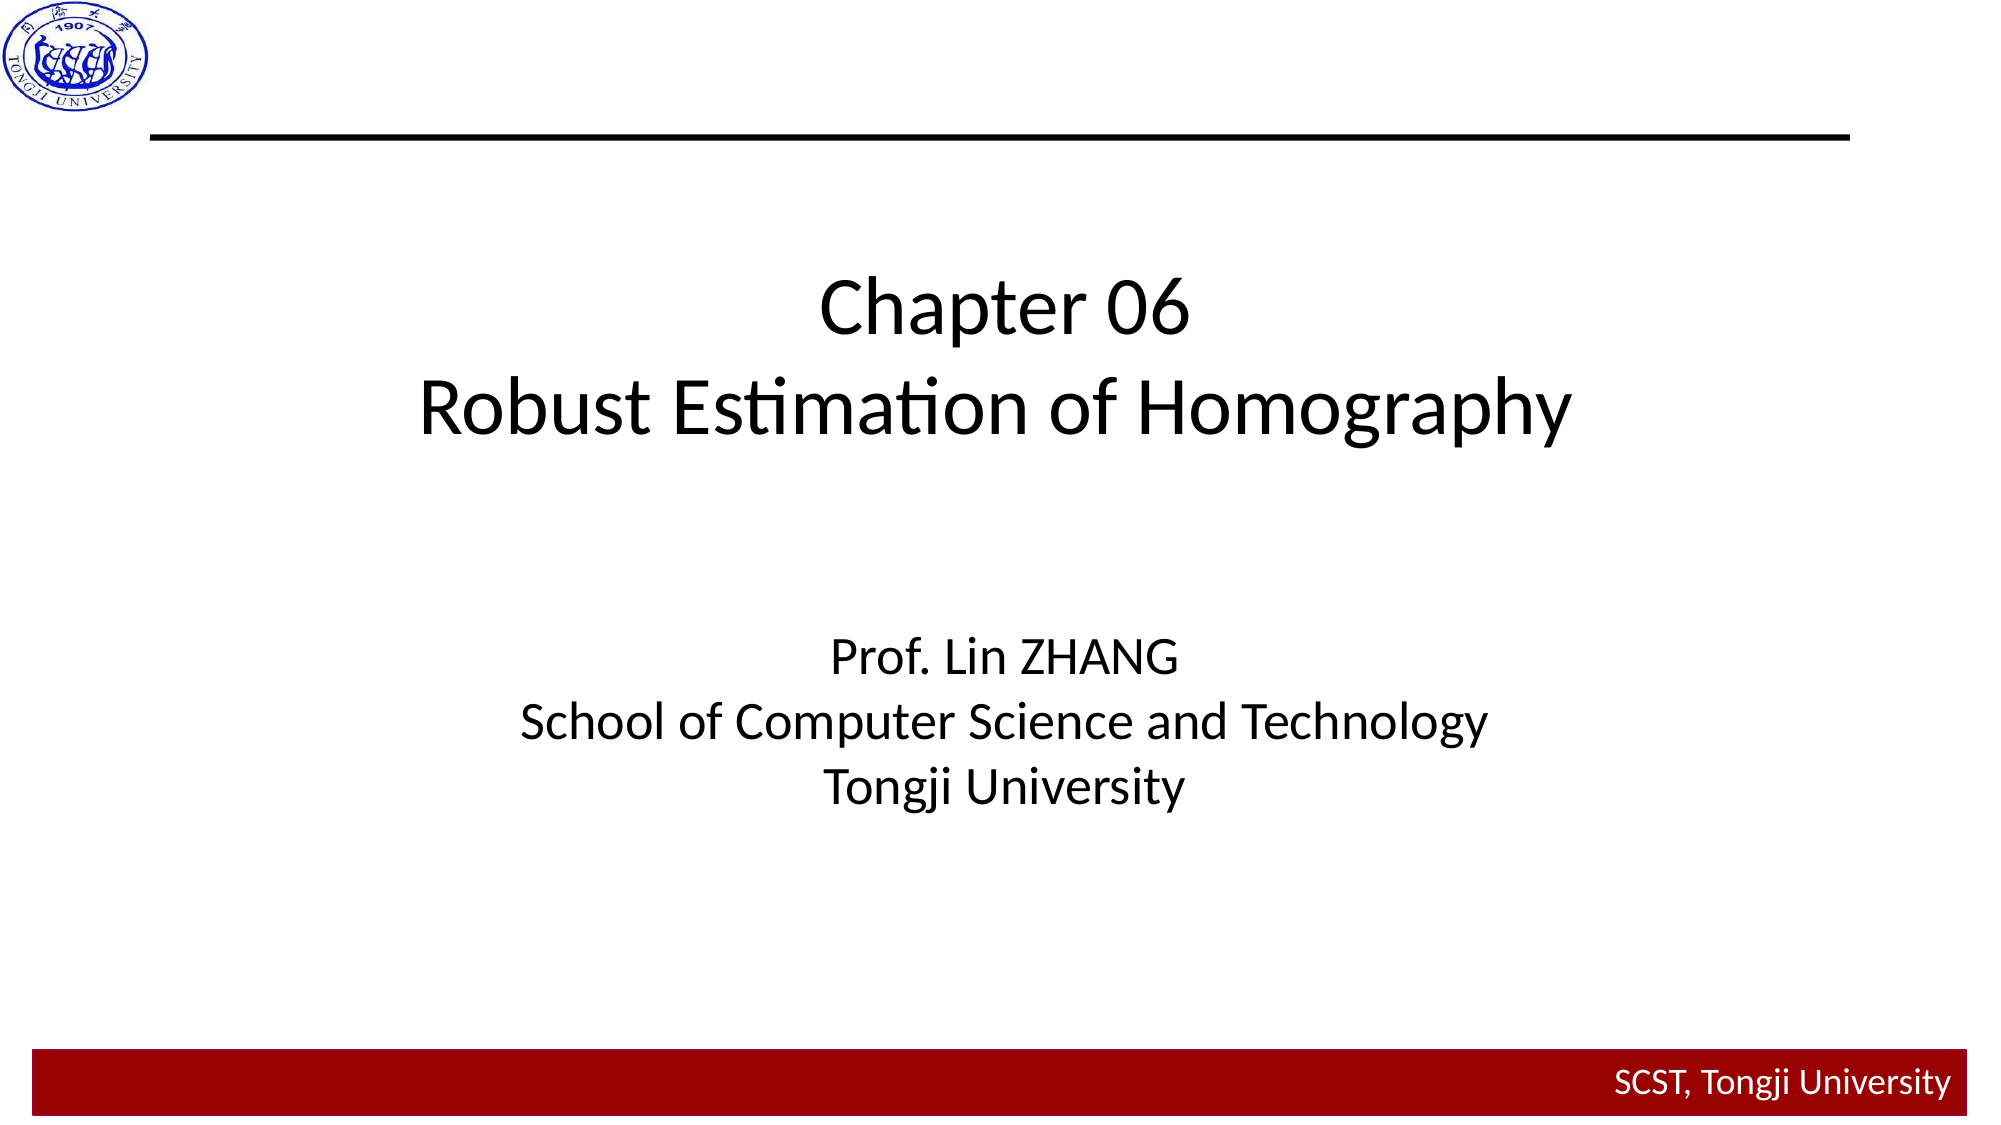

Chapter 06
Robust Estimation of Homography
Prof. Lin ZHANG
School of Computer Science and Technology
Tongji University